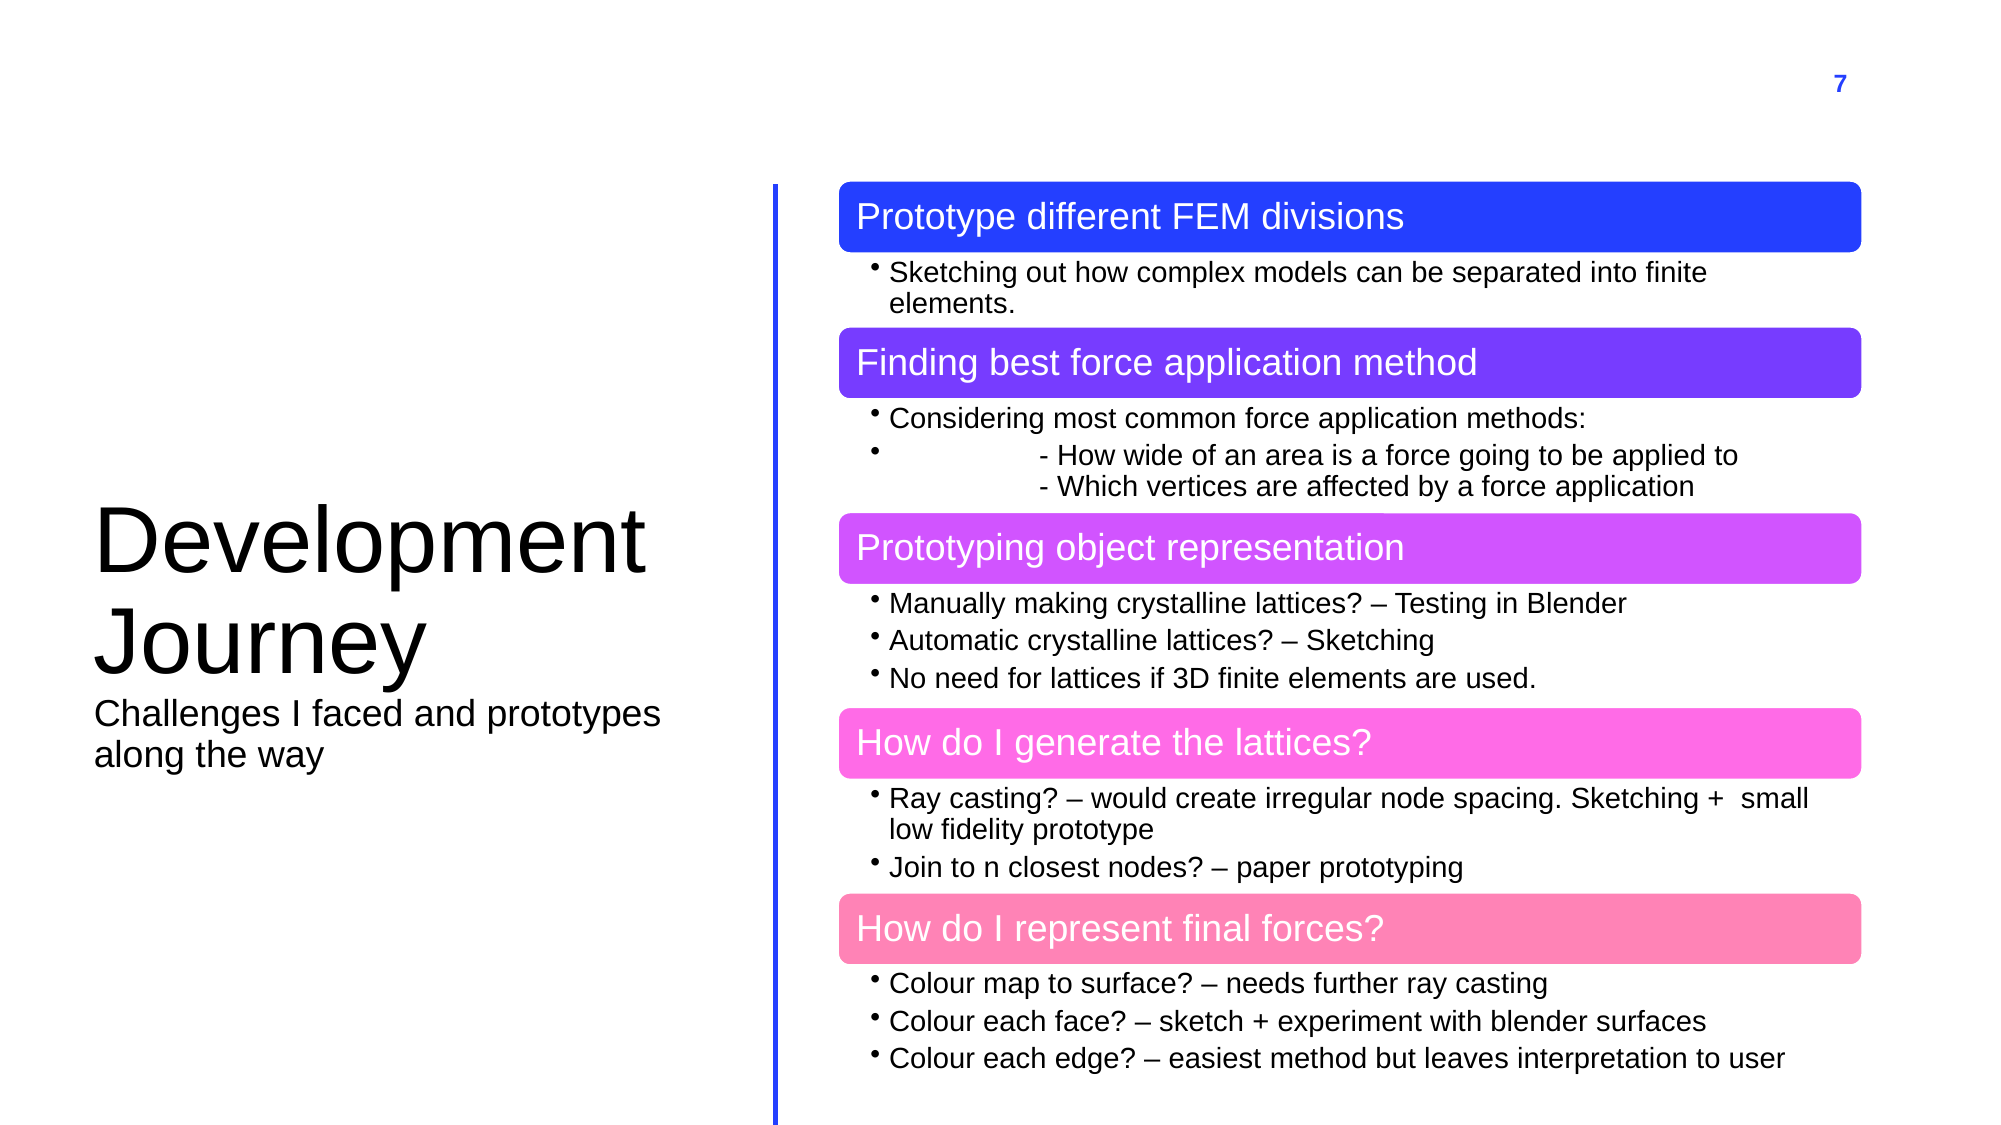

7
# Development Journey Challenges I faced and prototypes along the way
Prototype different FEM divisions
Sketching out how complex models can be separated into finite elements.
Finding best force application method
Considering most common force application methods:
	- How wide of an area is a force going to be applied to		- Which vertices are affected by a force application
Prototyping object representation
Manually making crystalline lattices? – Testing in Blender
Automatic crystalline lattices? – Sketching
No need for lattices if 3D finite elements are used.
How do I generate the lattices?
Ray casting? – would create irregular node spacing. Sketching +  small low fidelity prototype
Join to n closest nodes? – paper prototyping
How do I represent final forces?
Colour map to surface? – needs further ray casting
Colour each face? – sketch + experiment with blender surfaces
Colour each edge? – easiest method but leaves interpretation to user